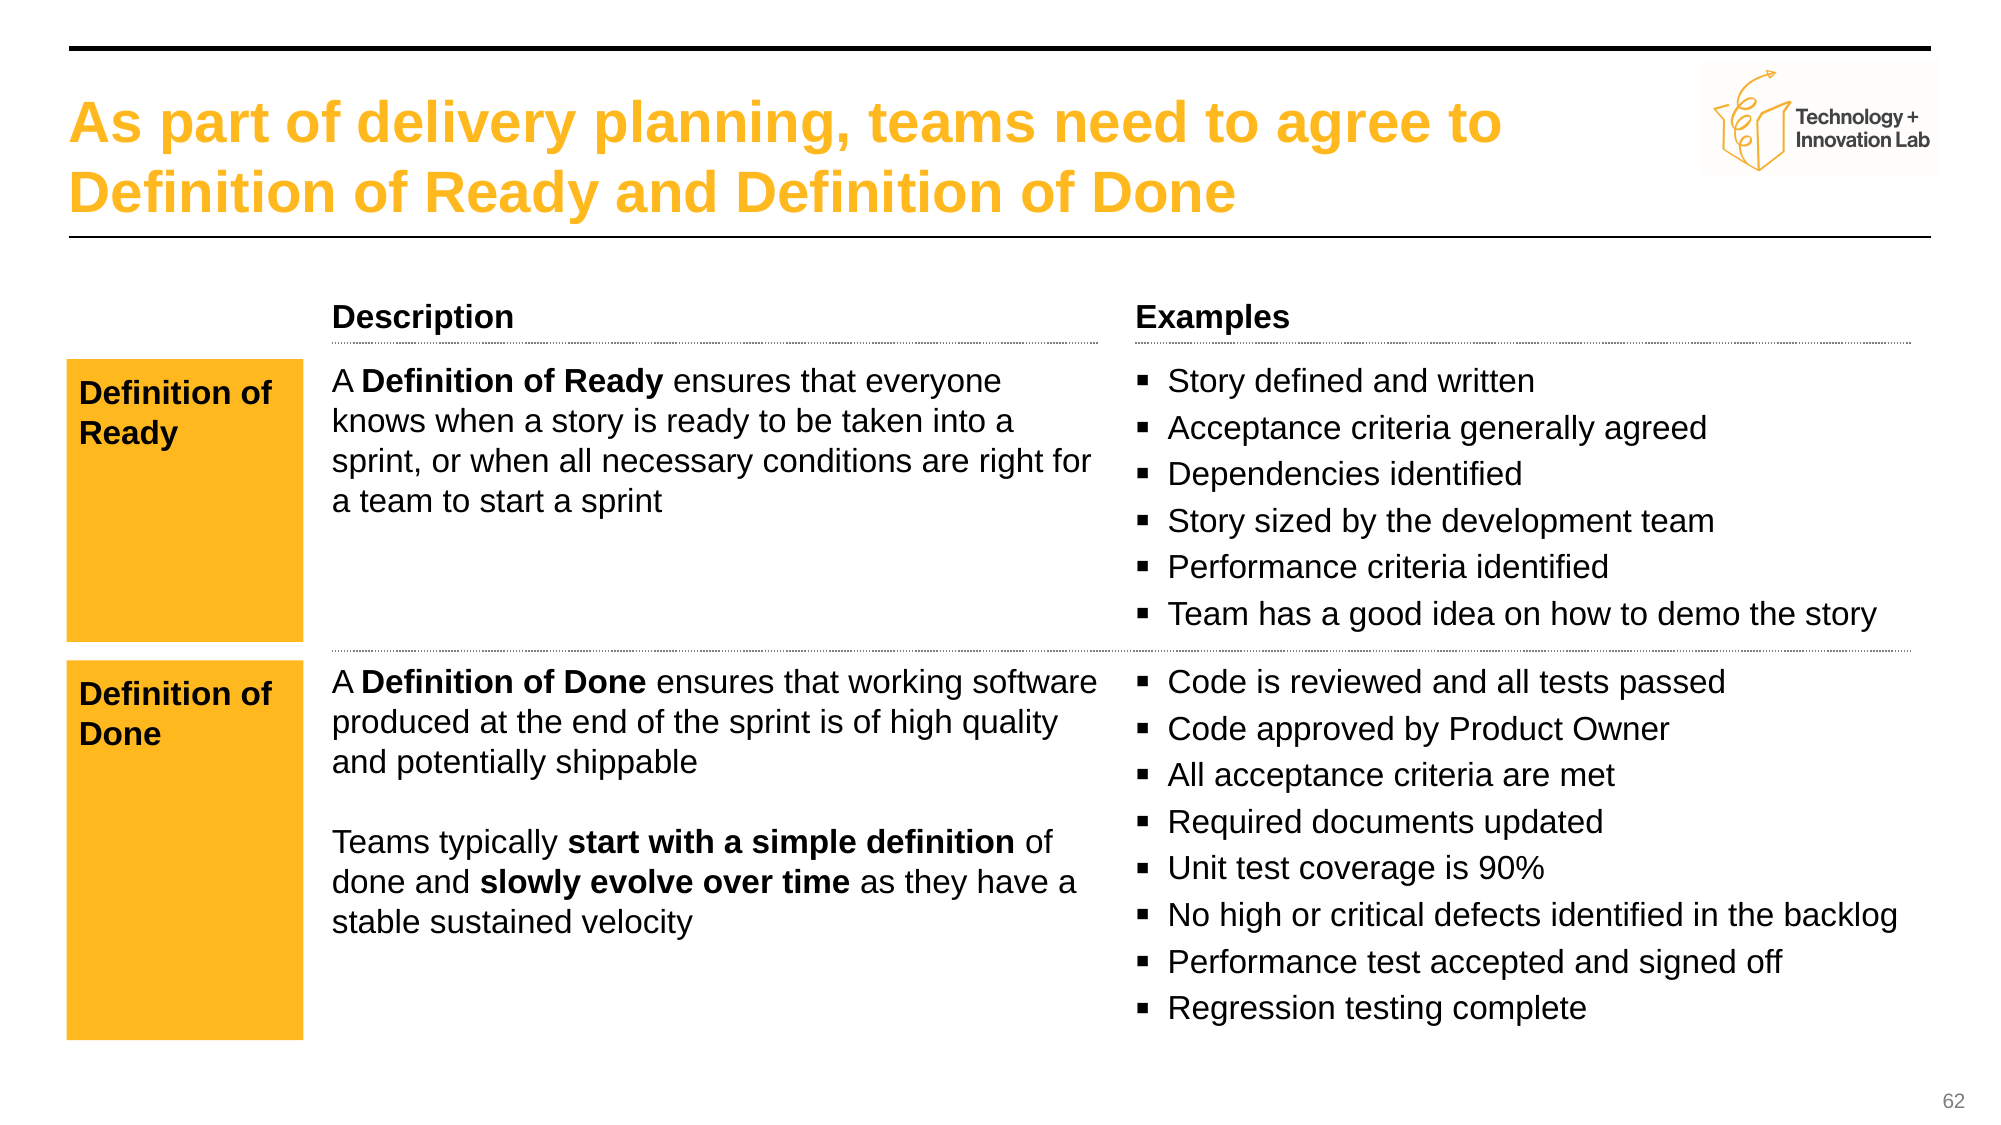

# As part of delivery planning, teams need to agree to Definition of Ready and Definition of Done
Description
A Definition of Ready ensures that everyone knows when a story is ready to be taken into a sprint, or when all necessary conditions are right for a team to start a sprint
A Definition of Done ensures that working software produced at the end of the sprint is of high quality and potentially shippable

Teams typically start with a simple definition of done and slowly evolve over time as they have a stable sustained velocity
Examples
Definition of Ready
Story defined and written
Acceptance criteria generally agreed
Dependencies identified
Story sized by the development team
Performance criteria identified
Team has a good idea on how to demo the story
Definition of Done
Code is reviewed and all tests passed
Code approved by Product Owner
All acceptance criteria are met
Required documents updated
Unit test coverage is 90%
No high or critical defects identified in the backlog
Performance test accepted and signed off
Regression testing complete